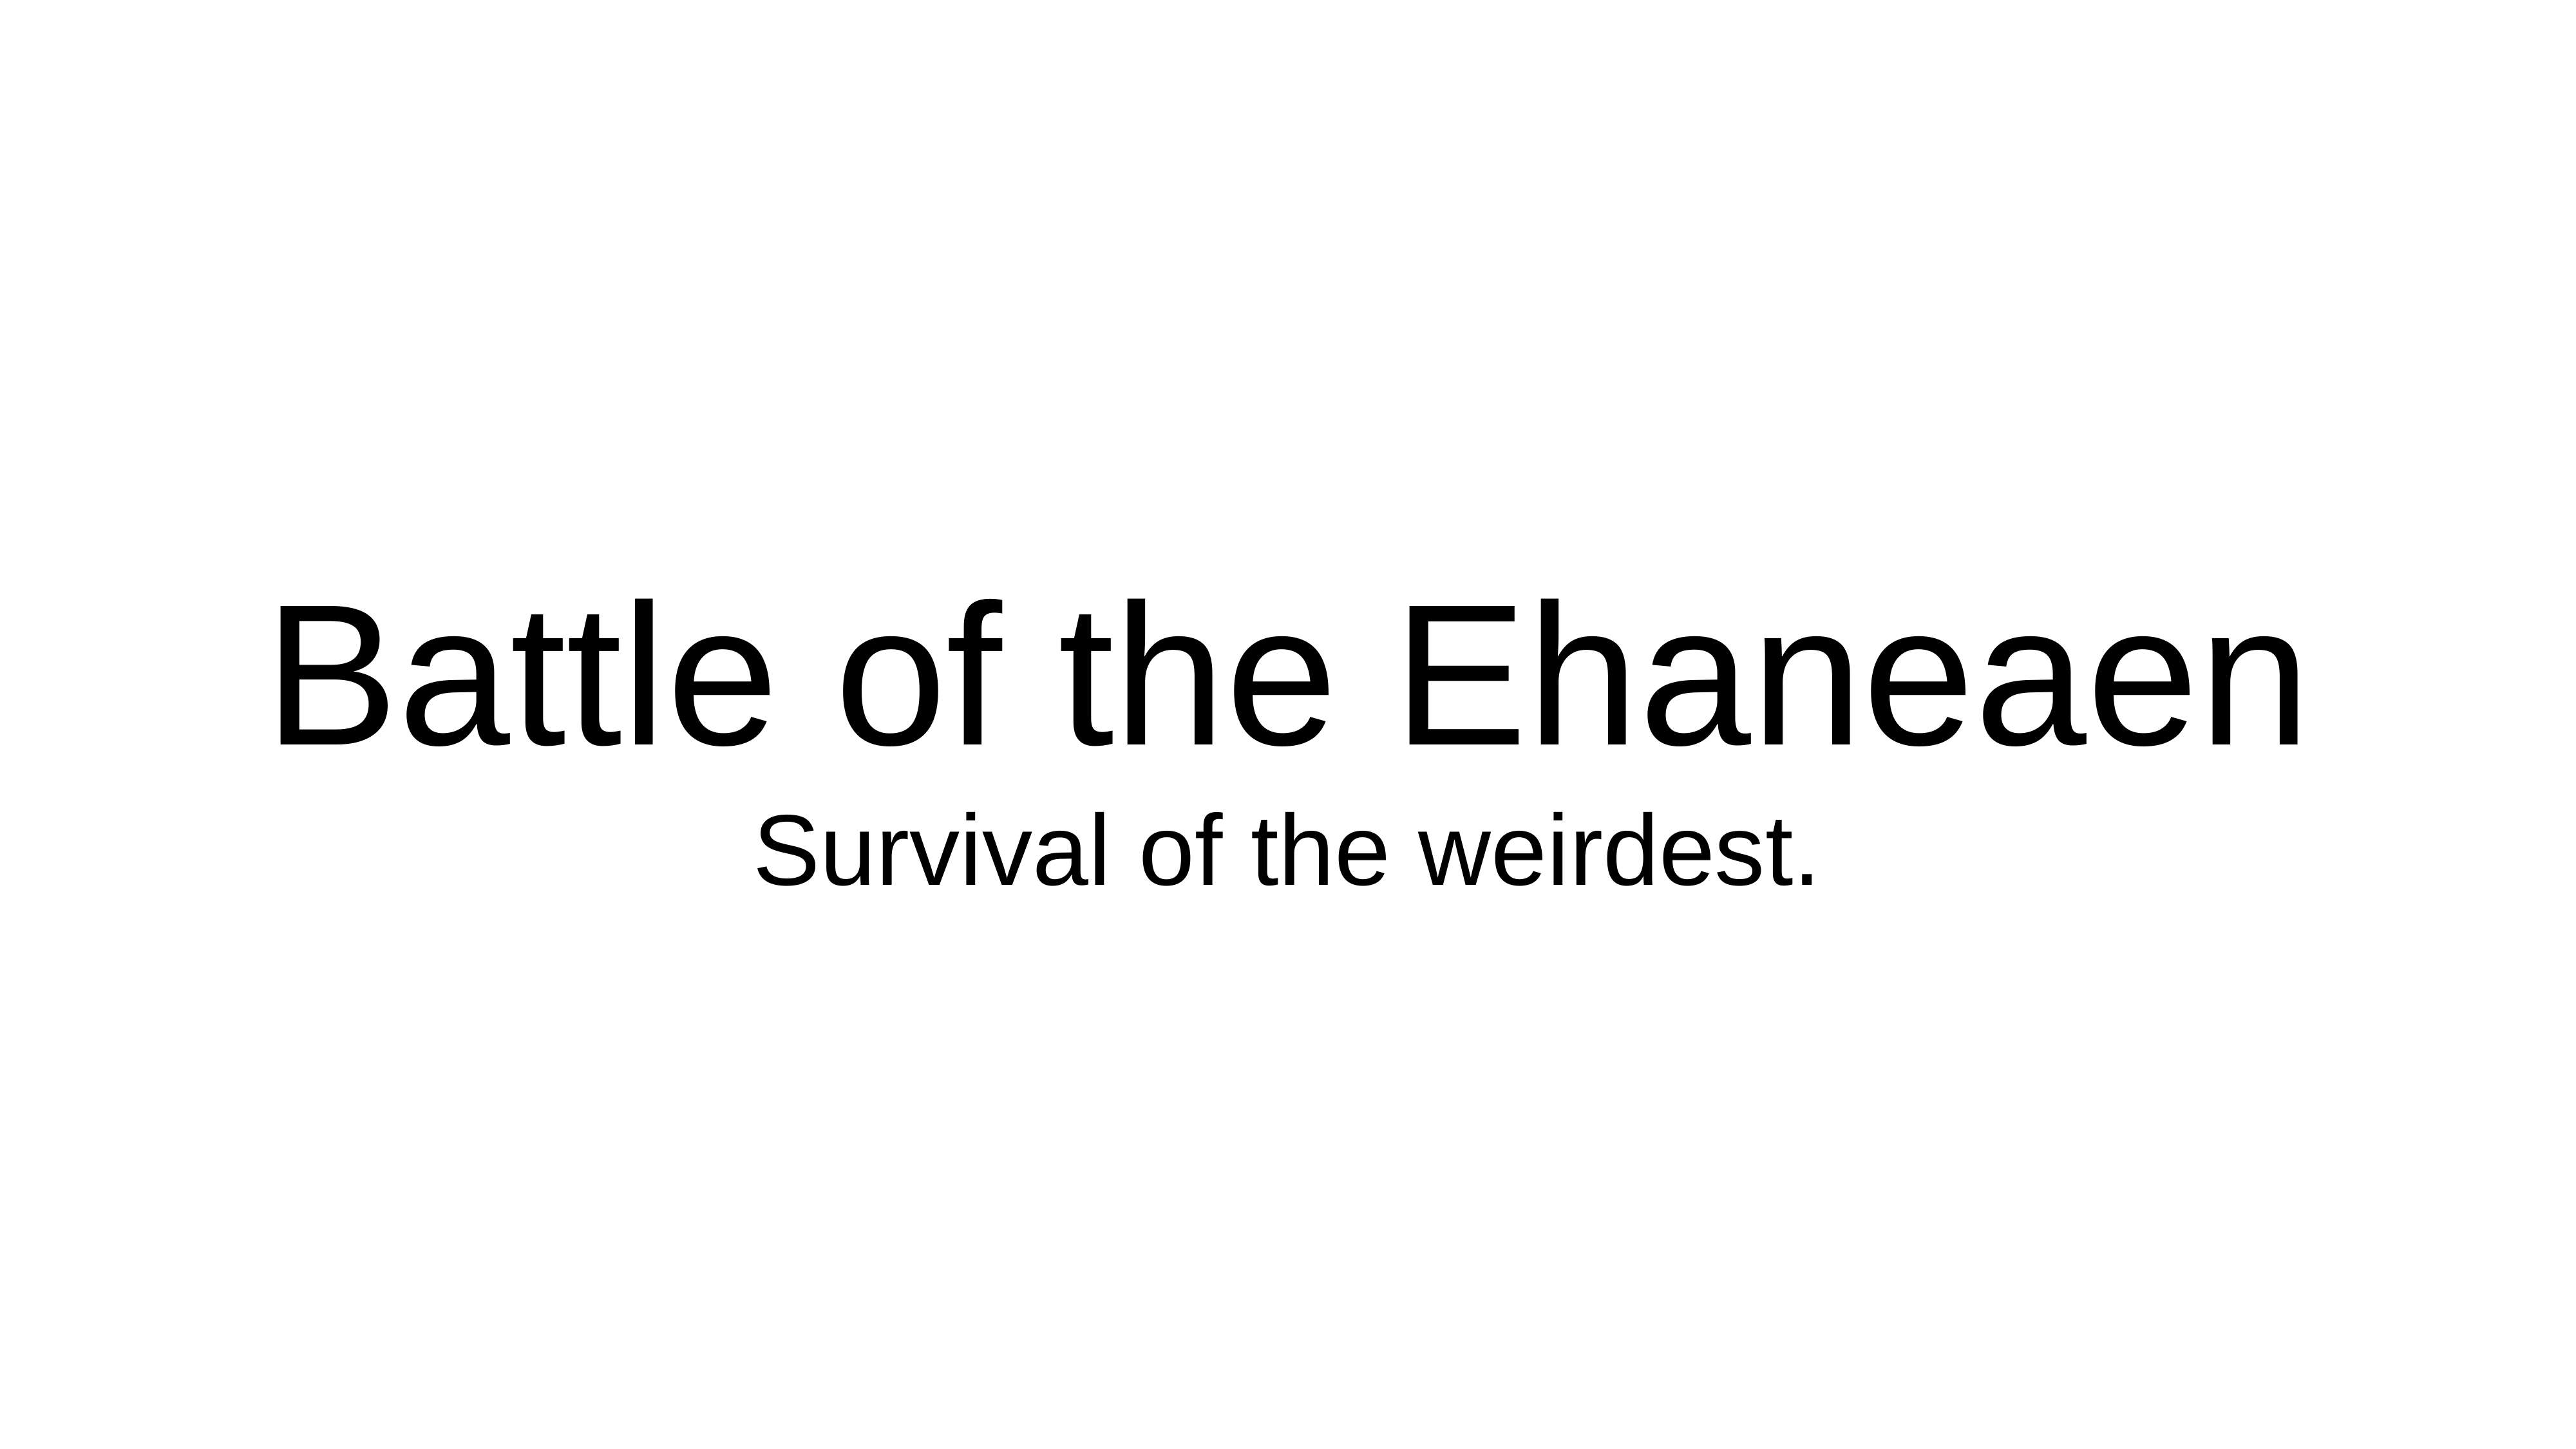

Battle of the Ehaneaen
Survival of the weirdest.